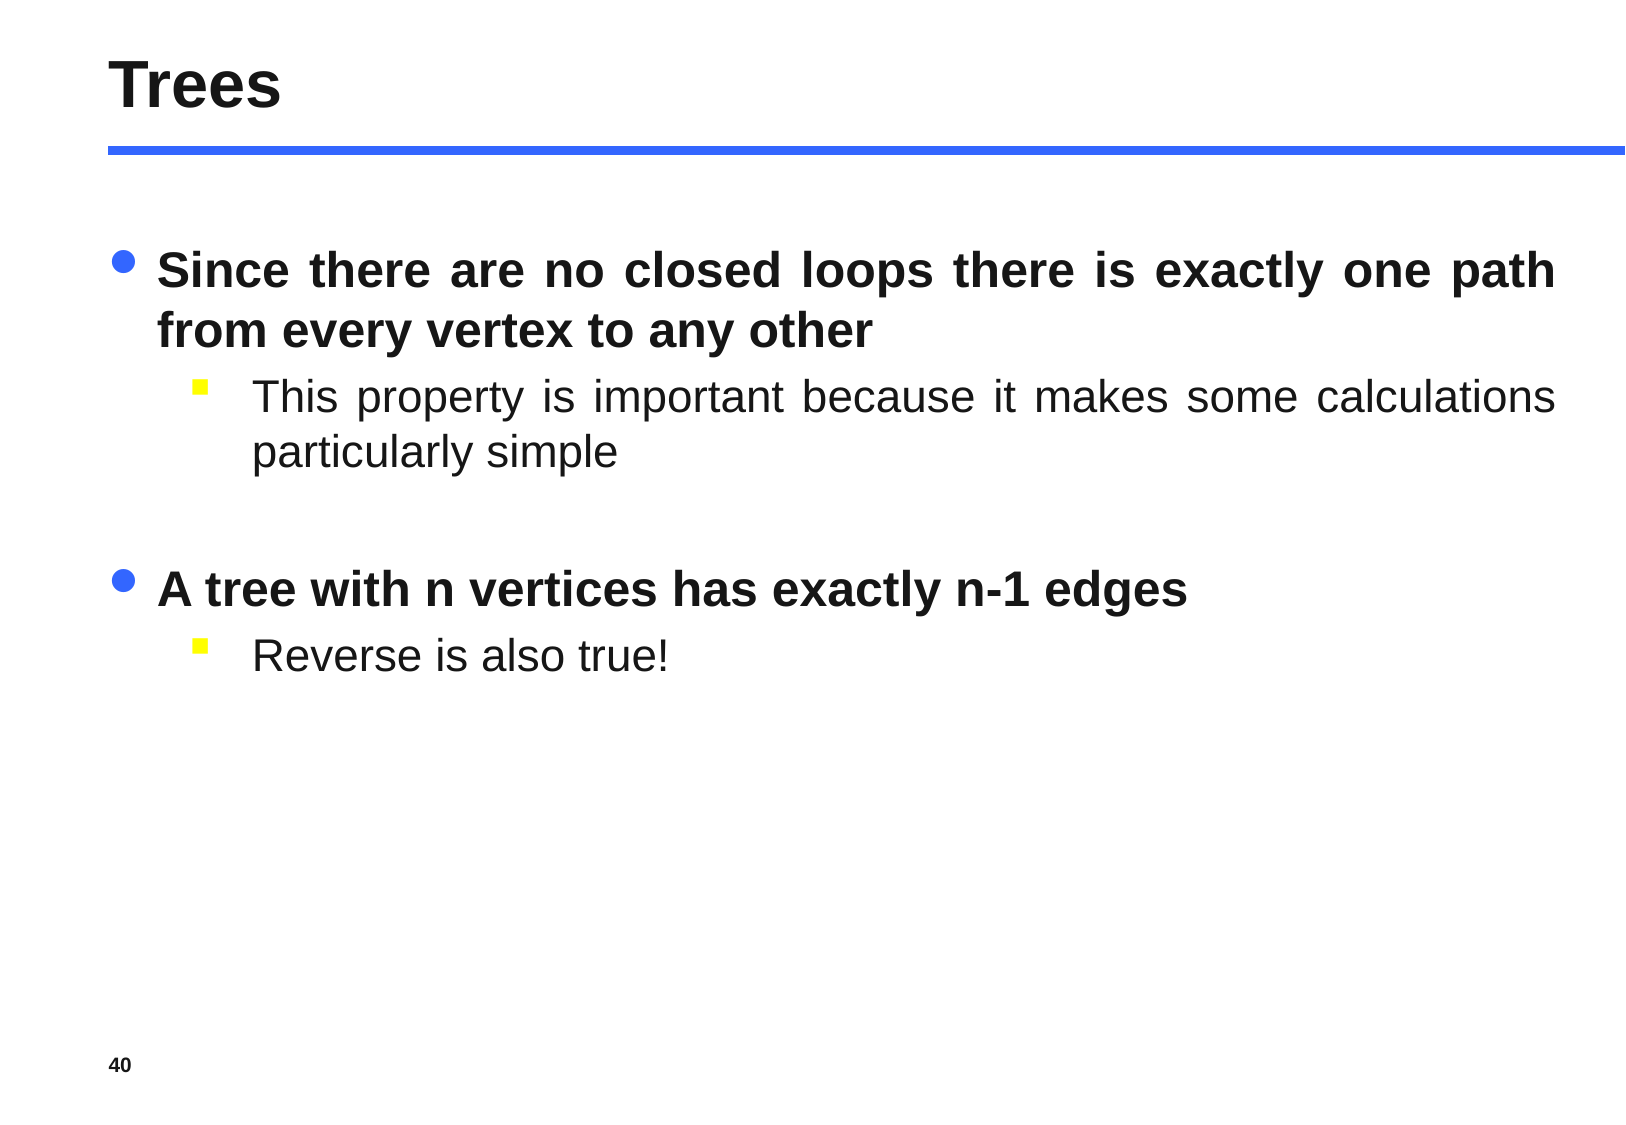

# Trees
Since there are no closed loops there is exactly one path from every vertex to any other
This property is important because it makes some calculations particularly simple

A tree with n vertices has exactly n-1 edges
Reverse is also true!
40